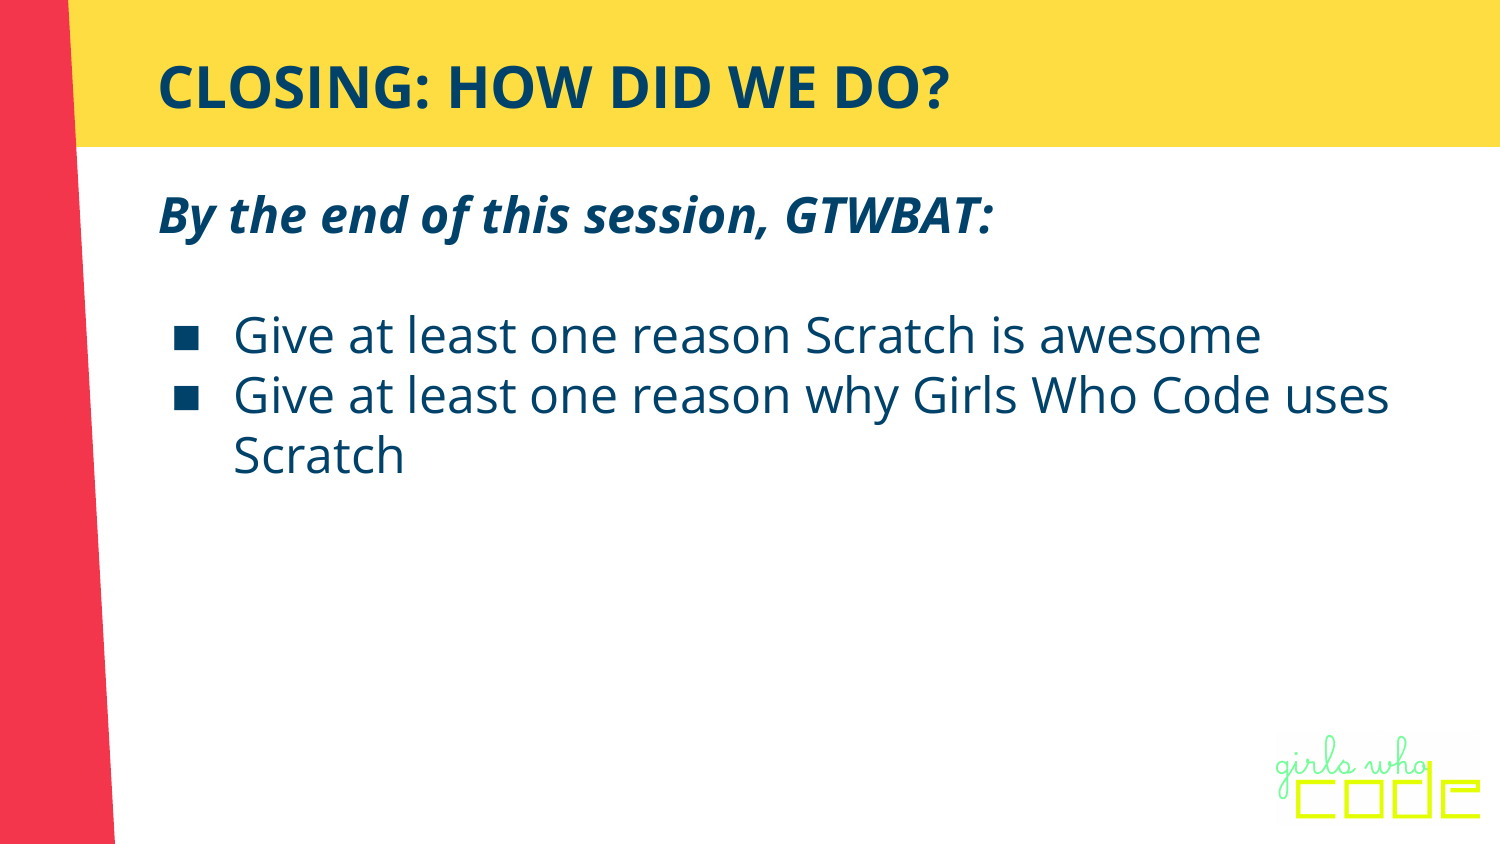

# CLOSING: HOW DID WE DO?
By the end of this session, GTWBAT:

Give at least one reason Scratch is awesome
Give at least one reason why Girls Who Code uses Scratch